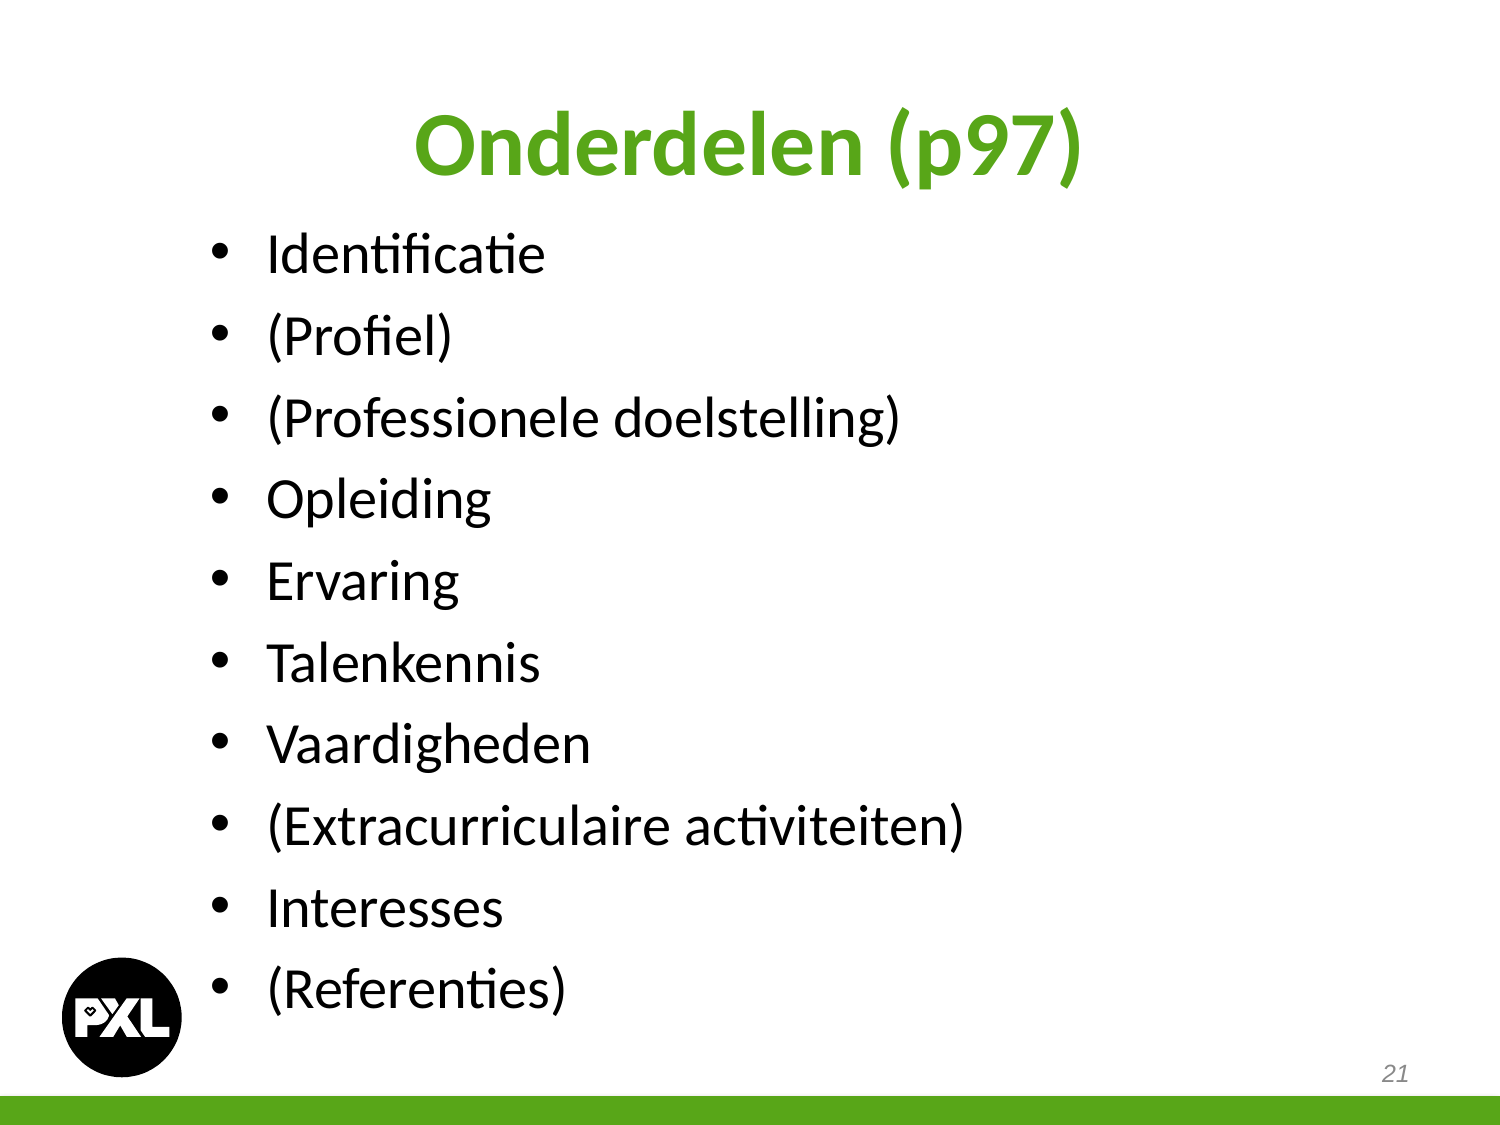

# Onderdelen (p97)
Identificatie
(Profiel)
(Professionele doelstelling)
Opleiding
Ervaring
Talenkennis
Vaardigheden
(Extracurriculaire activiteiten)
Interesses
(Referenties)
21